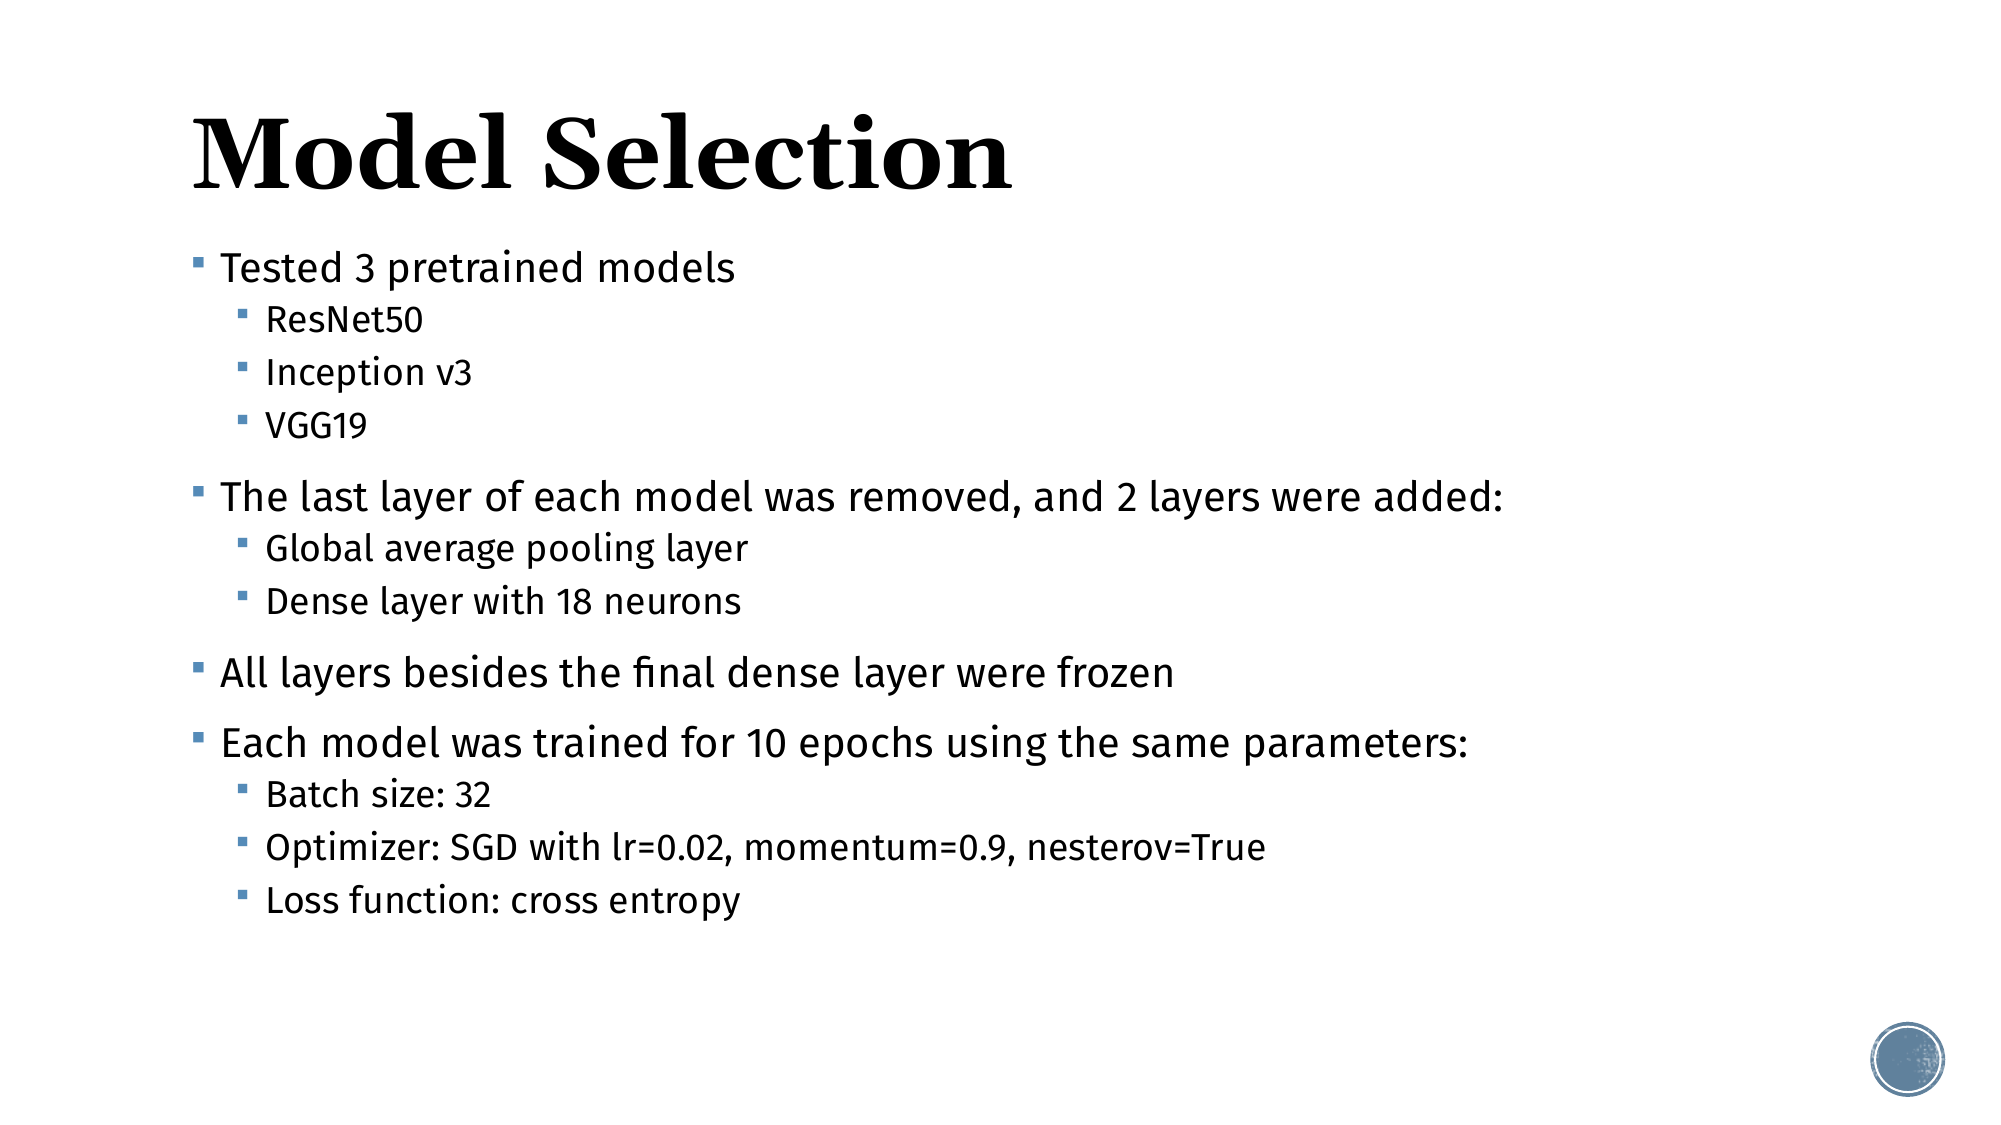

# Model Selection
Tested 3 pretrained models
ResNet50
Inception v3
VGG19
The last layer of each model was removed, and 2 layers were added:
Global average pooling layer
Dense layer with 18 neurons
All layers besides the final dense layer were frozen
Each model was trained for 10 epochs using the same parameters:
Batch size: 32
Optimizer: SGD with lr=0.02, momentum=0.9, nesterov=True
Loss function: cross entropy